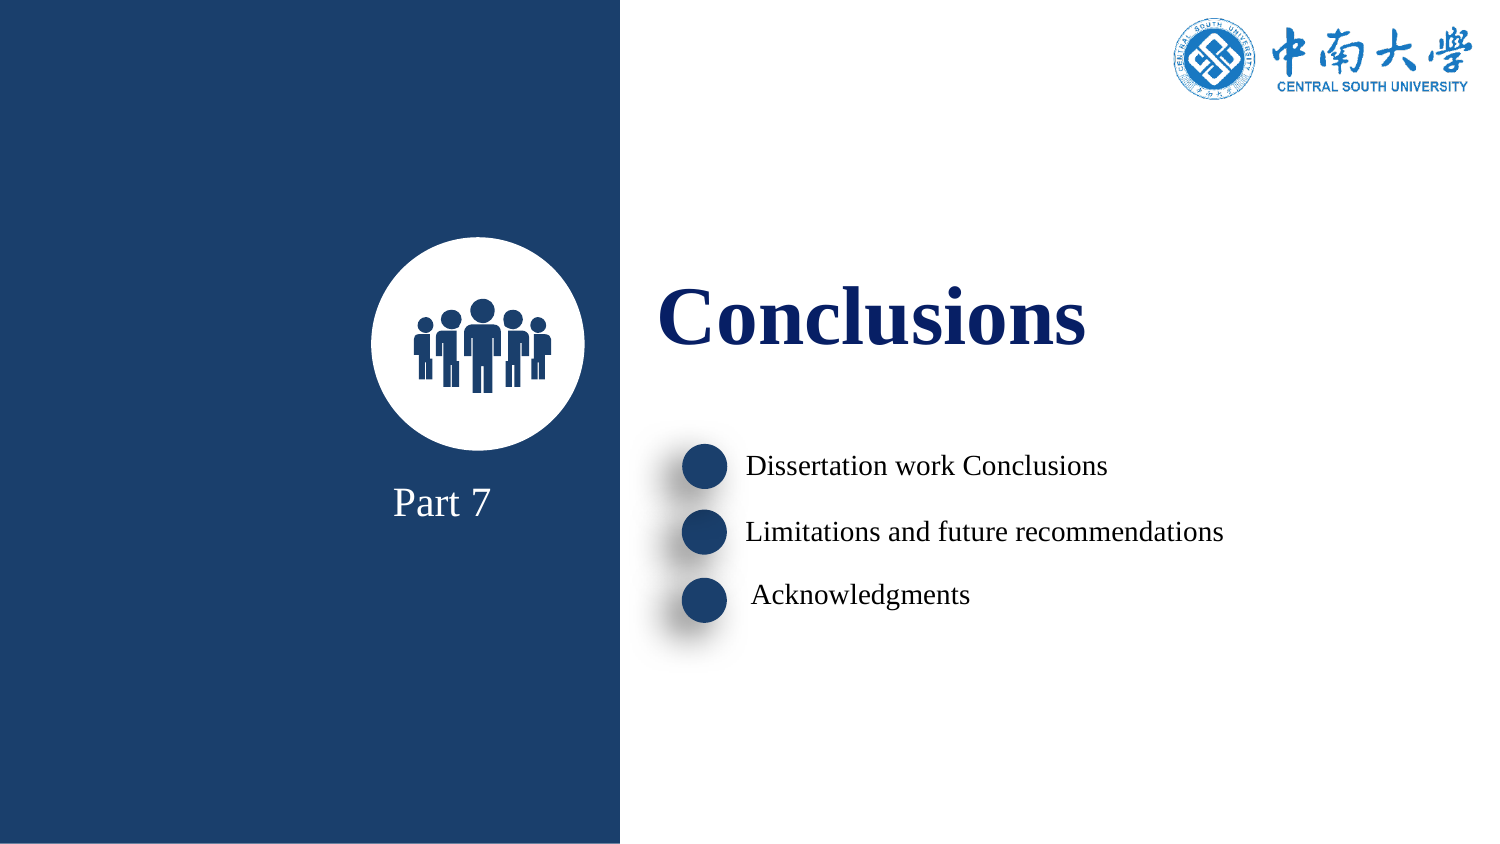

Conclusions
Dissertation work Conclusions

Part 7
Limitations and future recommendations

Acknowledgments